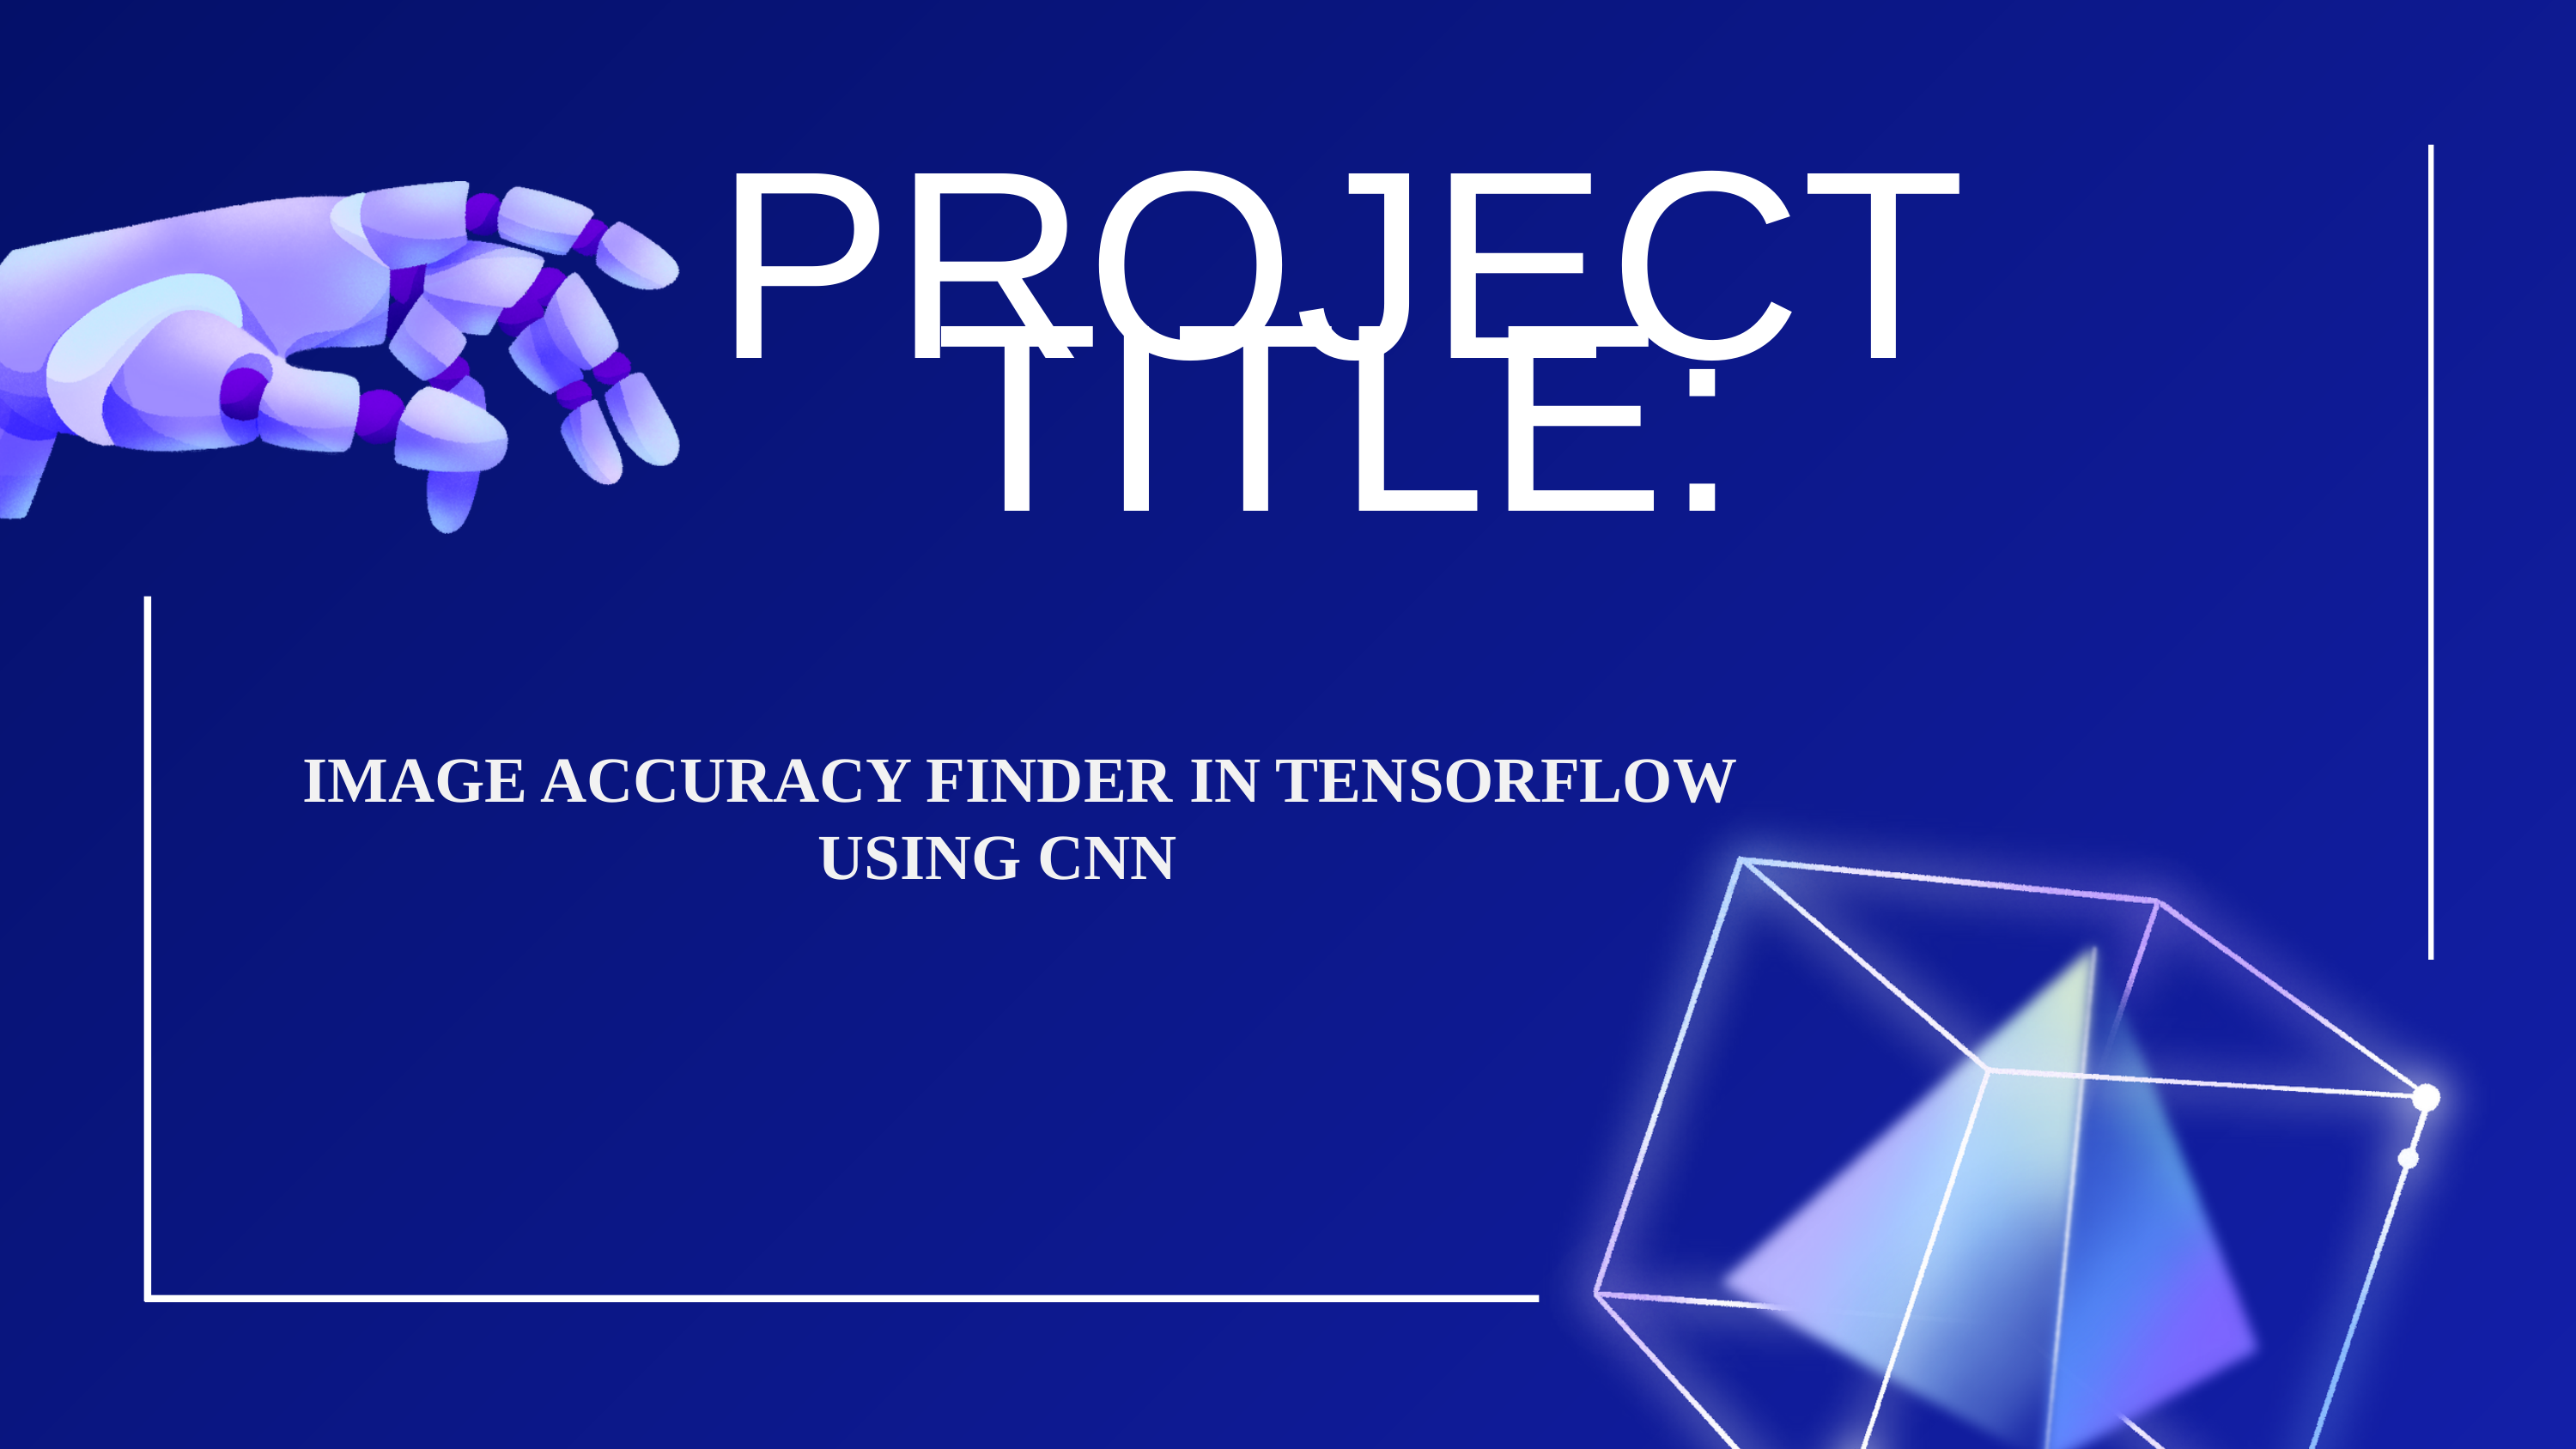

PROJECT TITLE:

IMAGE ACCURACY FINDER IN TENSORFLOW   				USING CNN